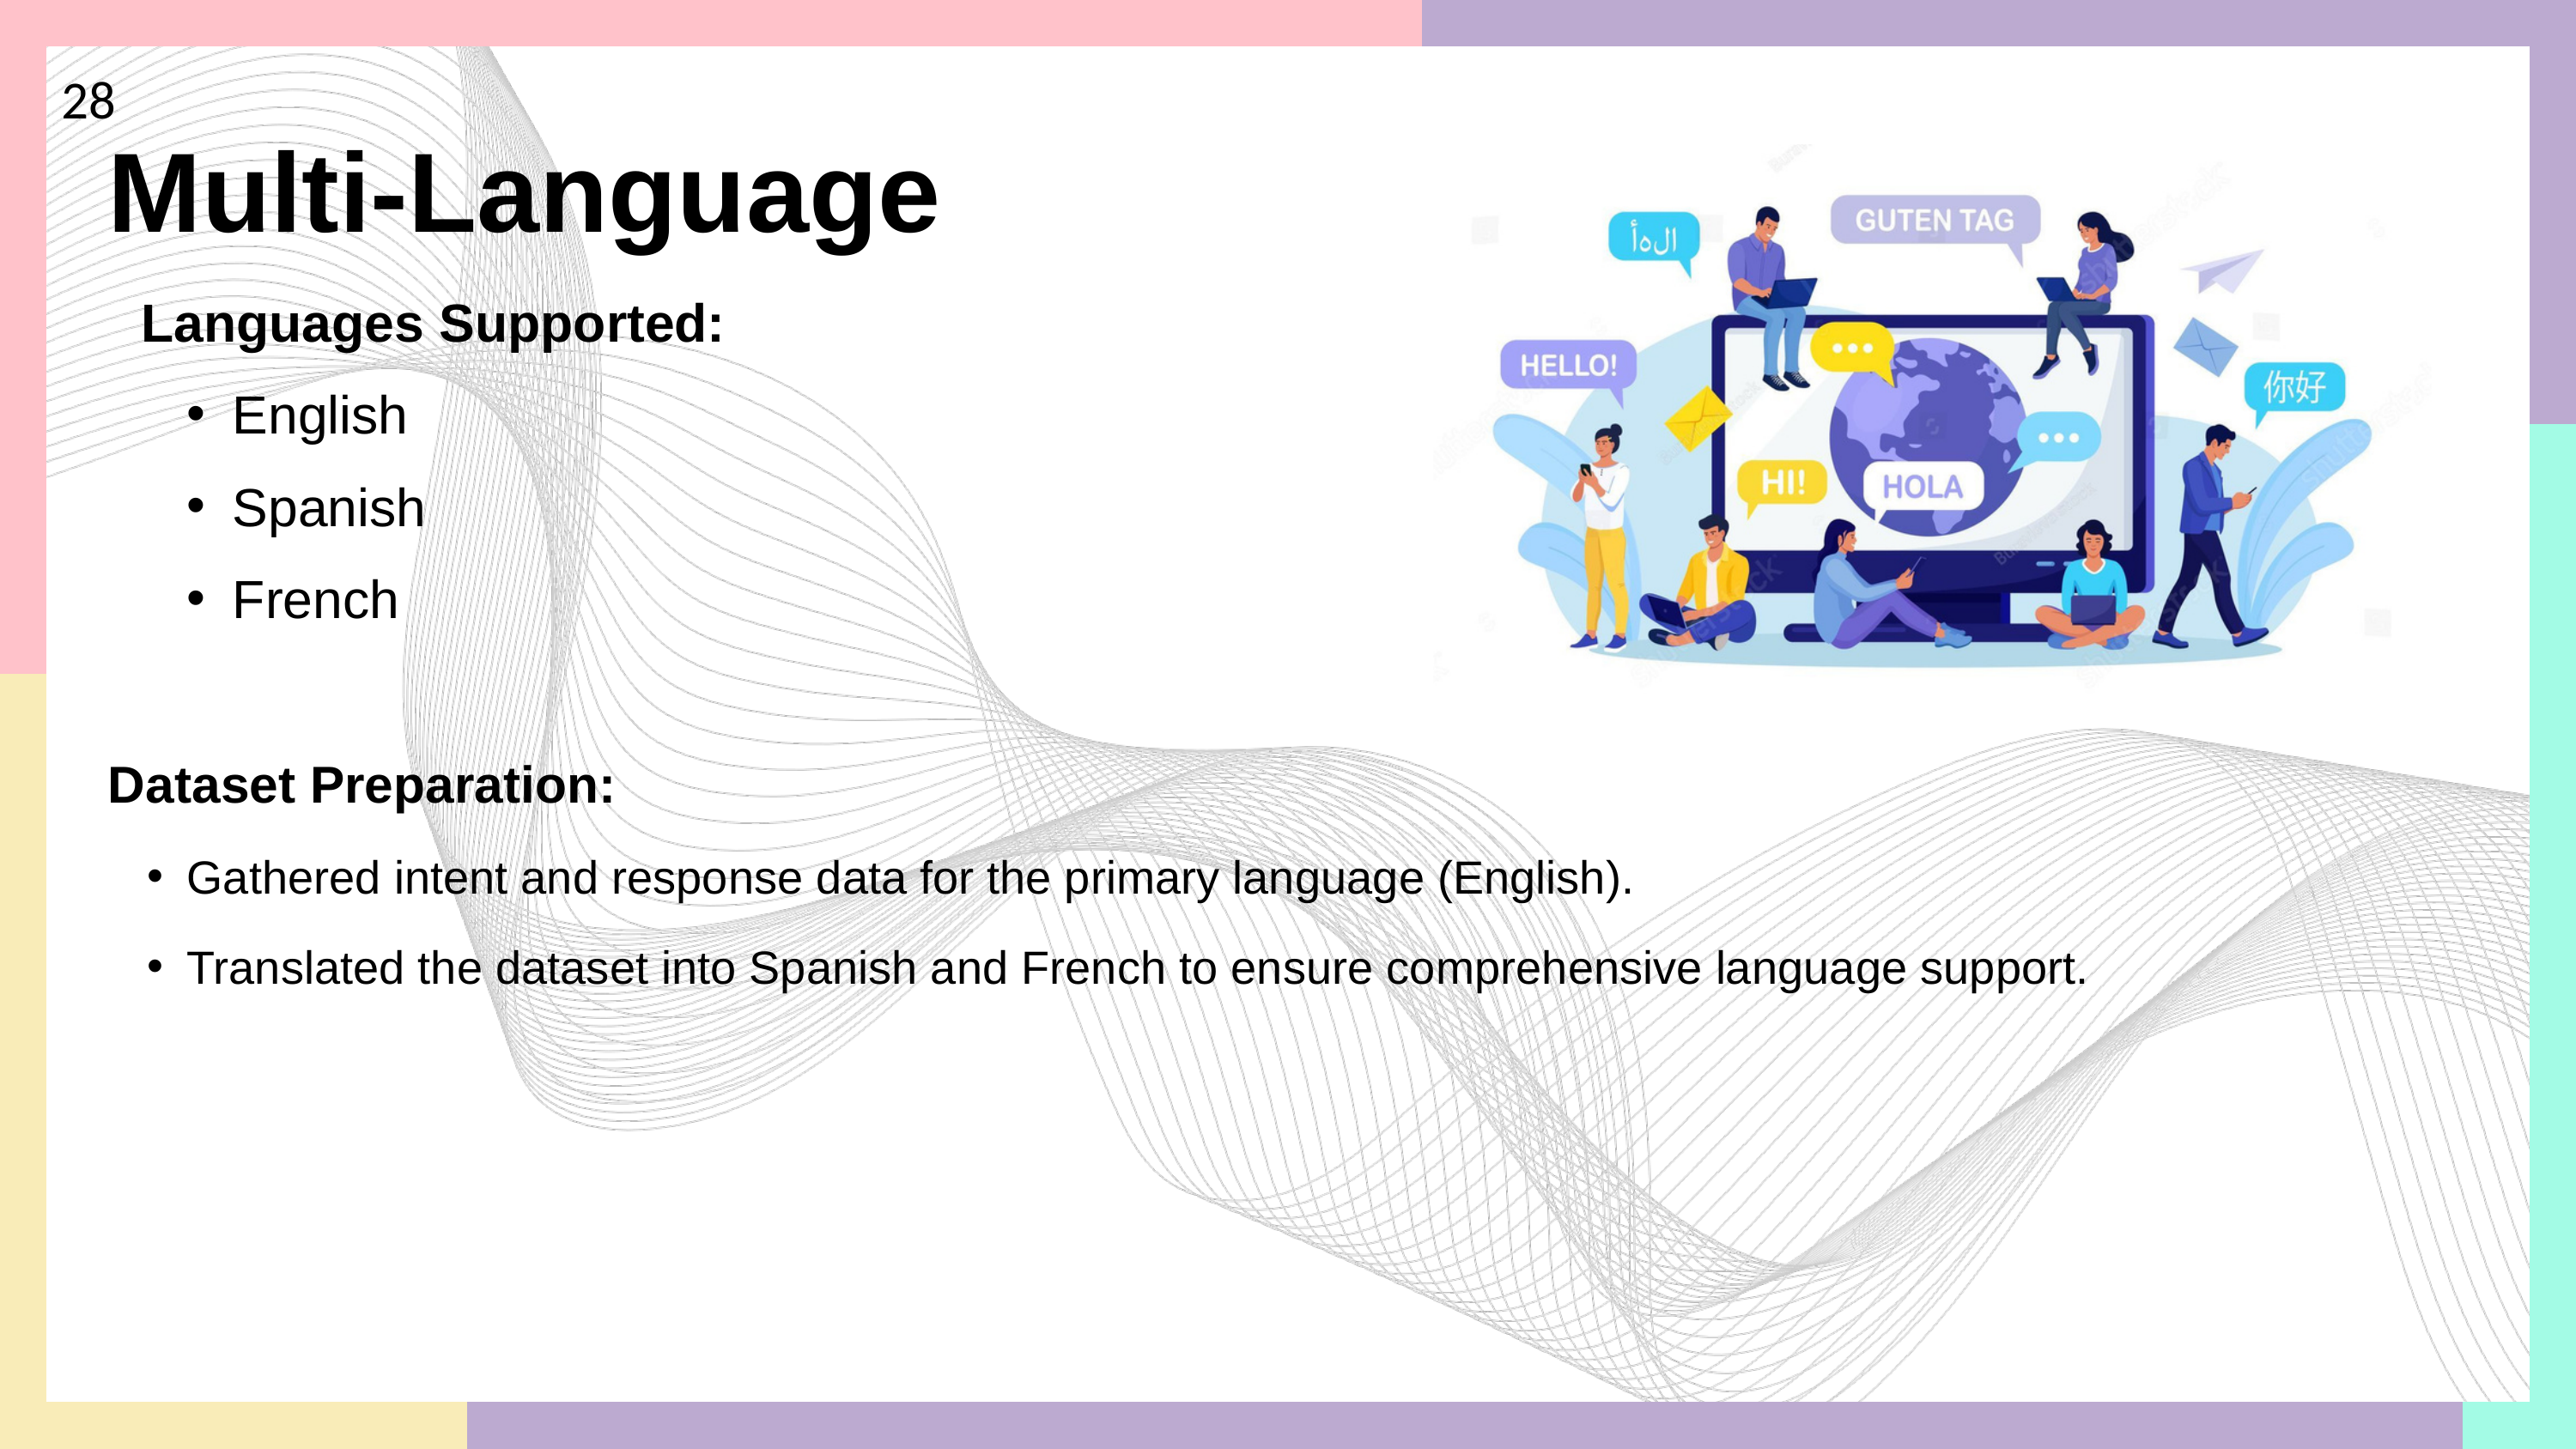

28
Multi-Language

Languages Supported:
English
Spanish
French

Dataset Preparation:
Gathered intent and response data for the primary language (English).
Translated the dataset into Spanish and French to ensure comprehensive language support.